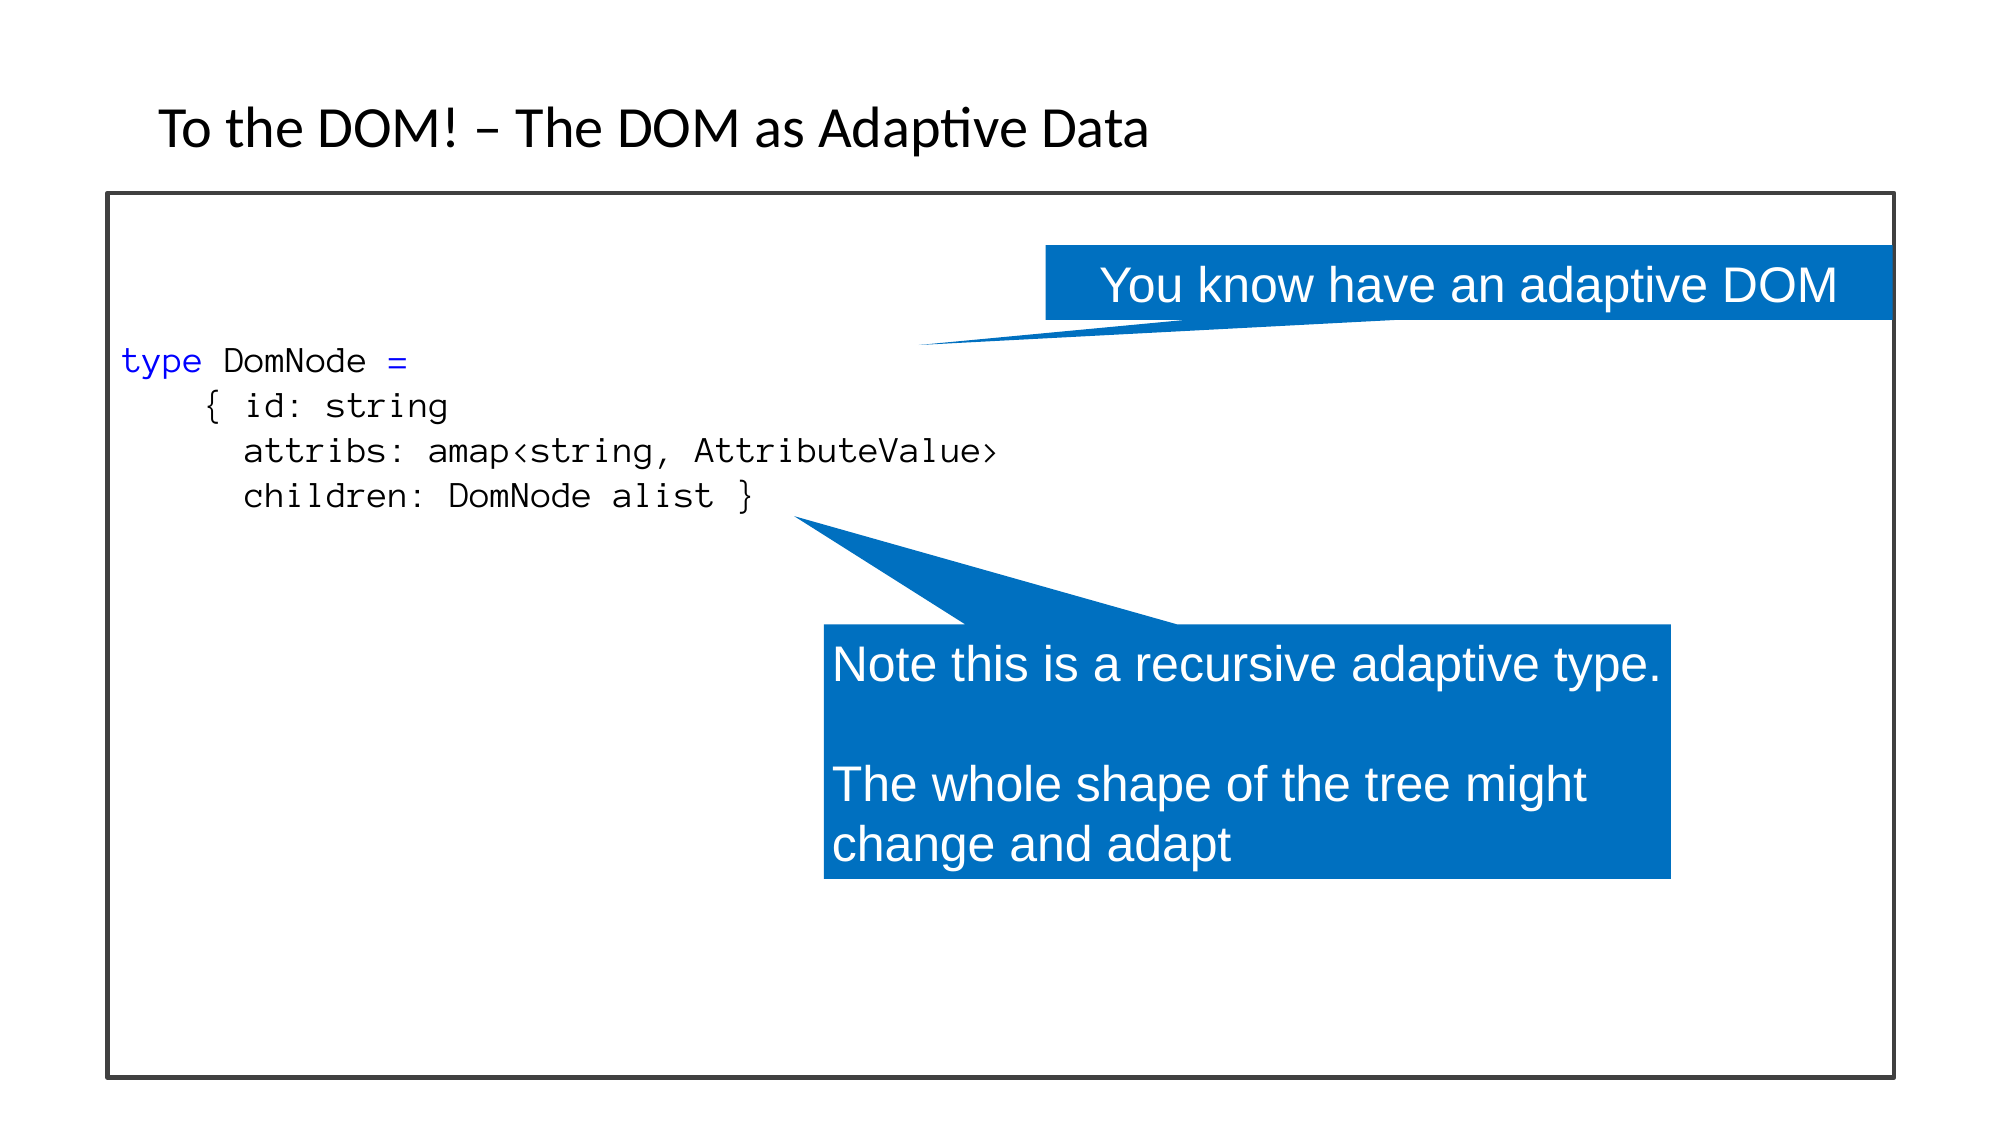

To the DOM! – The DOM as Adaptive Data

type DomNode =
    { id: string
      attribs: amap<string, AttributeValue>
      children: DomNode alist }

You know have an adaptive DOM
Note this is a recursive adaptive type.

The whole shape of the tree might change and adapt